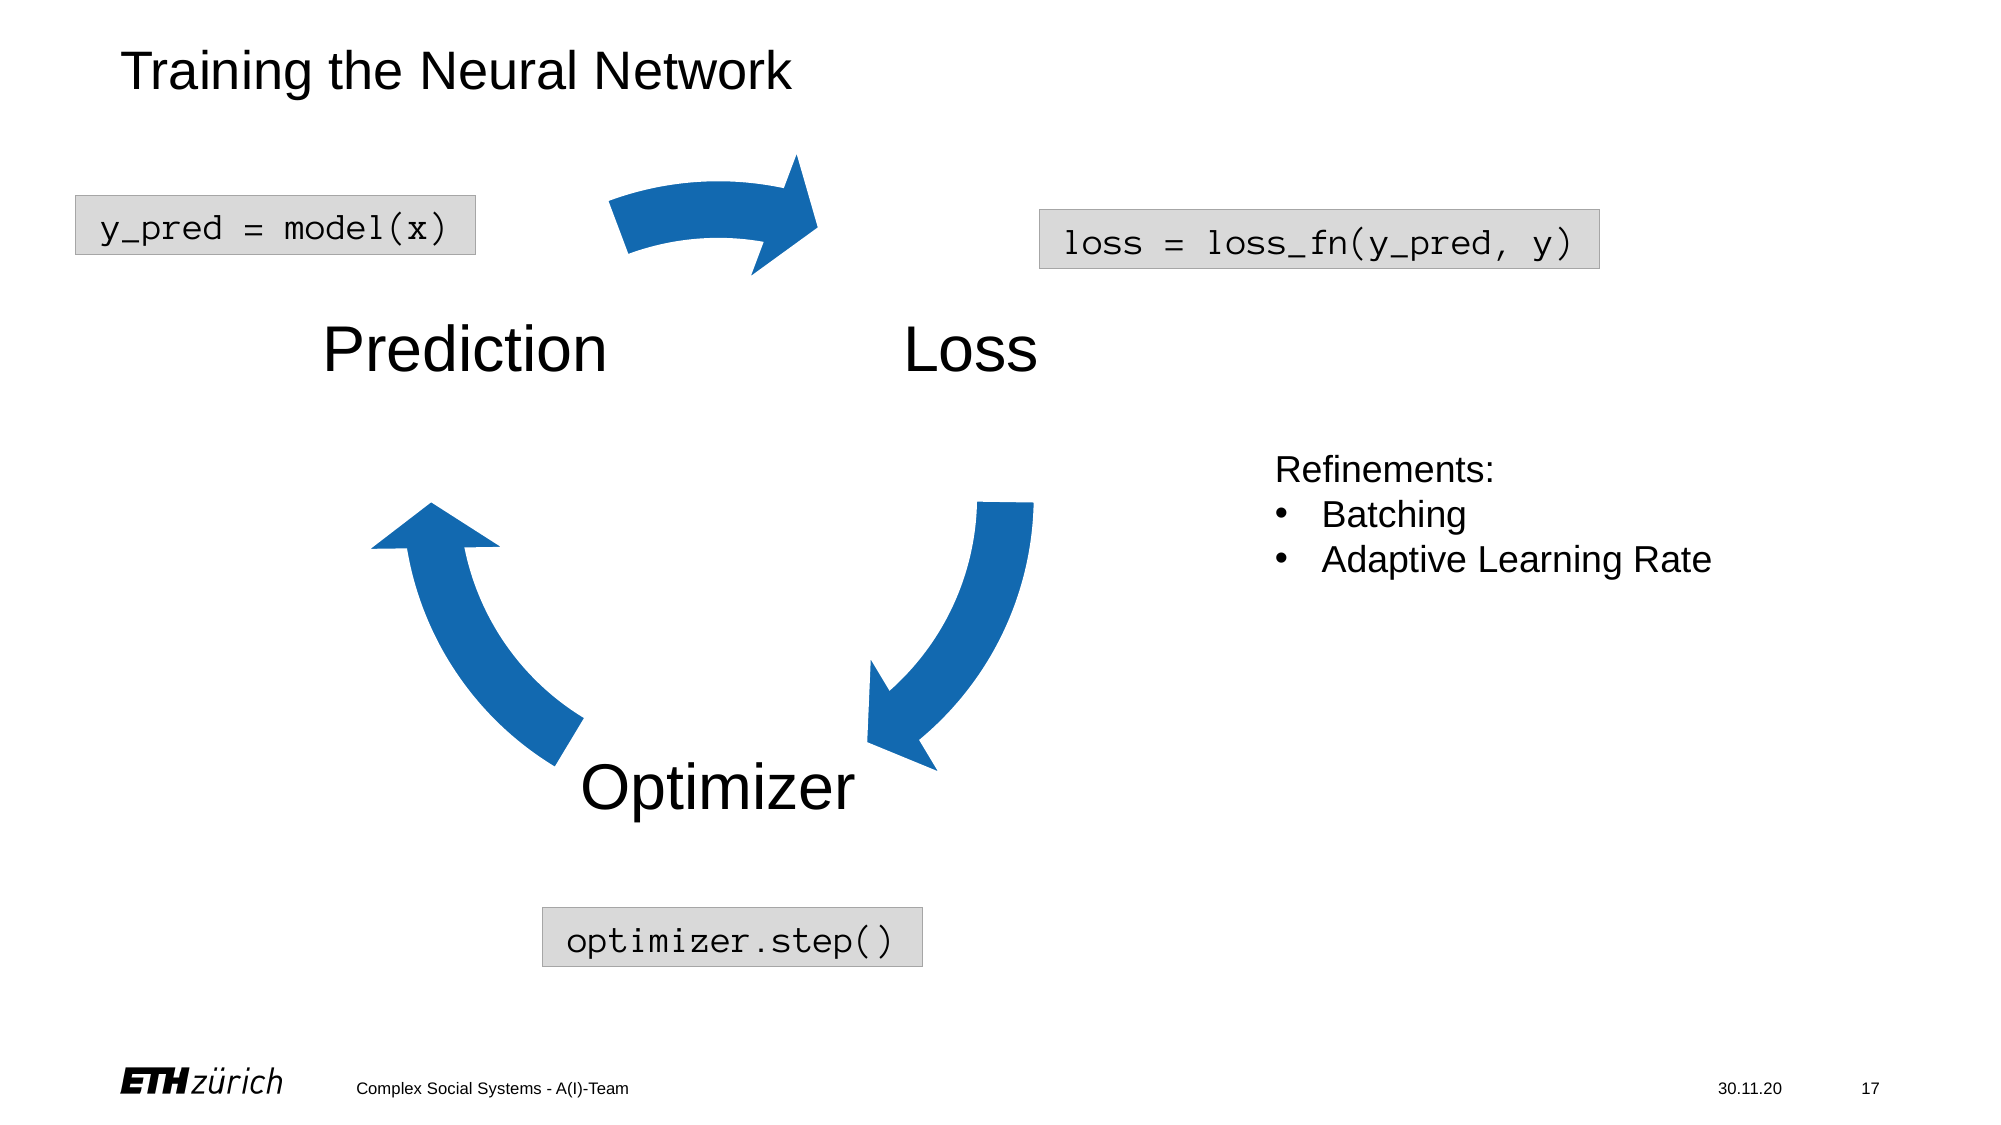

# Training the Neural Network
Loss
Optimizer
Prediction
y_pred = model(x)
loss = loss_fn(y_pred, y)
Refinements:
Batching
Adaptive Learning Rate
optimizer.step()
Complex Social Systems - A(I)-Team
30.11.20
17